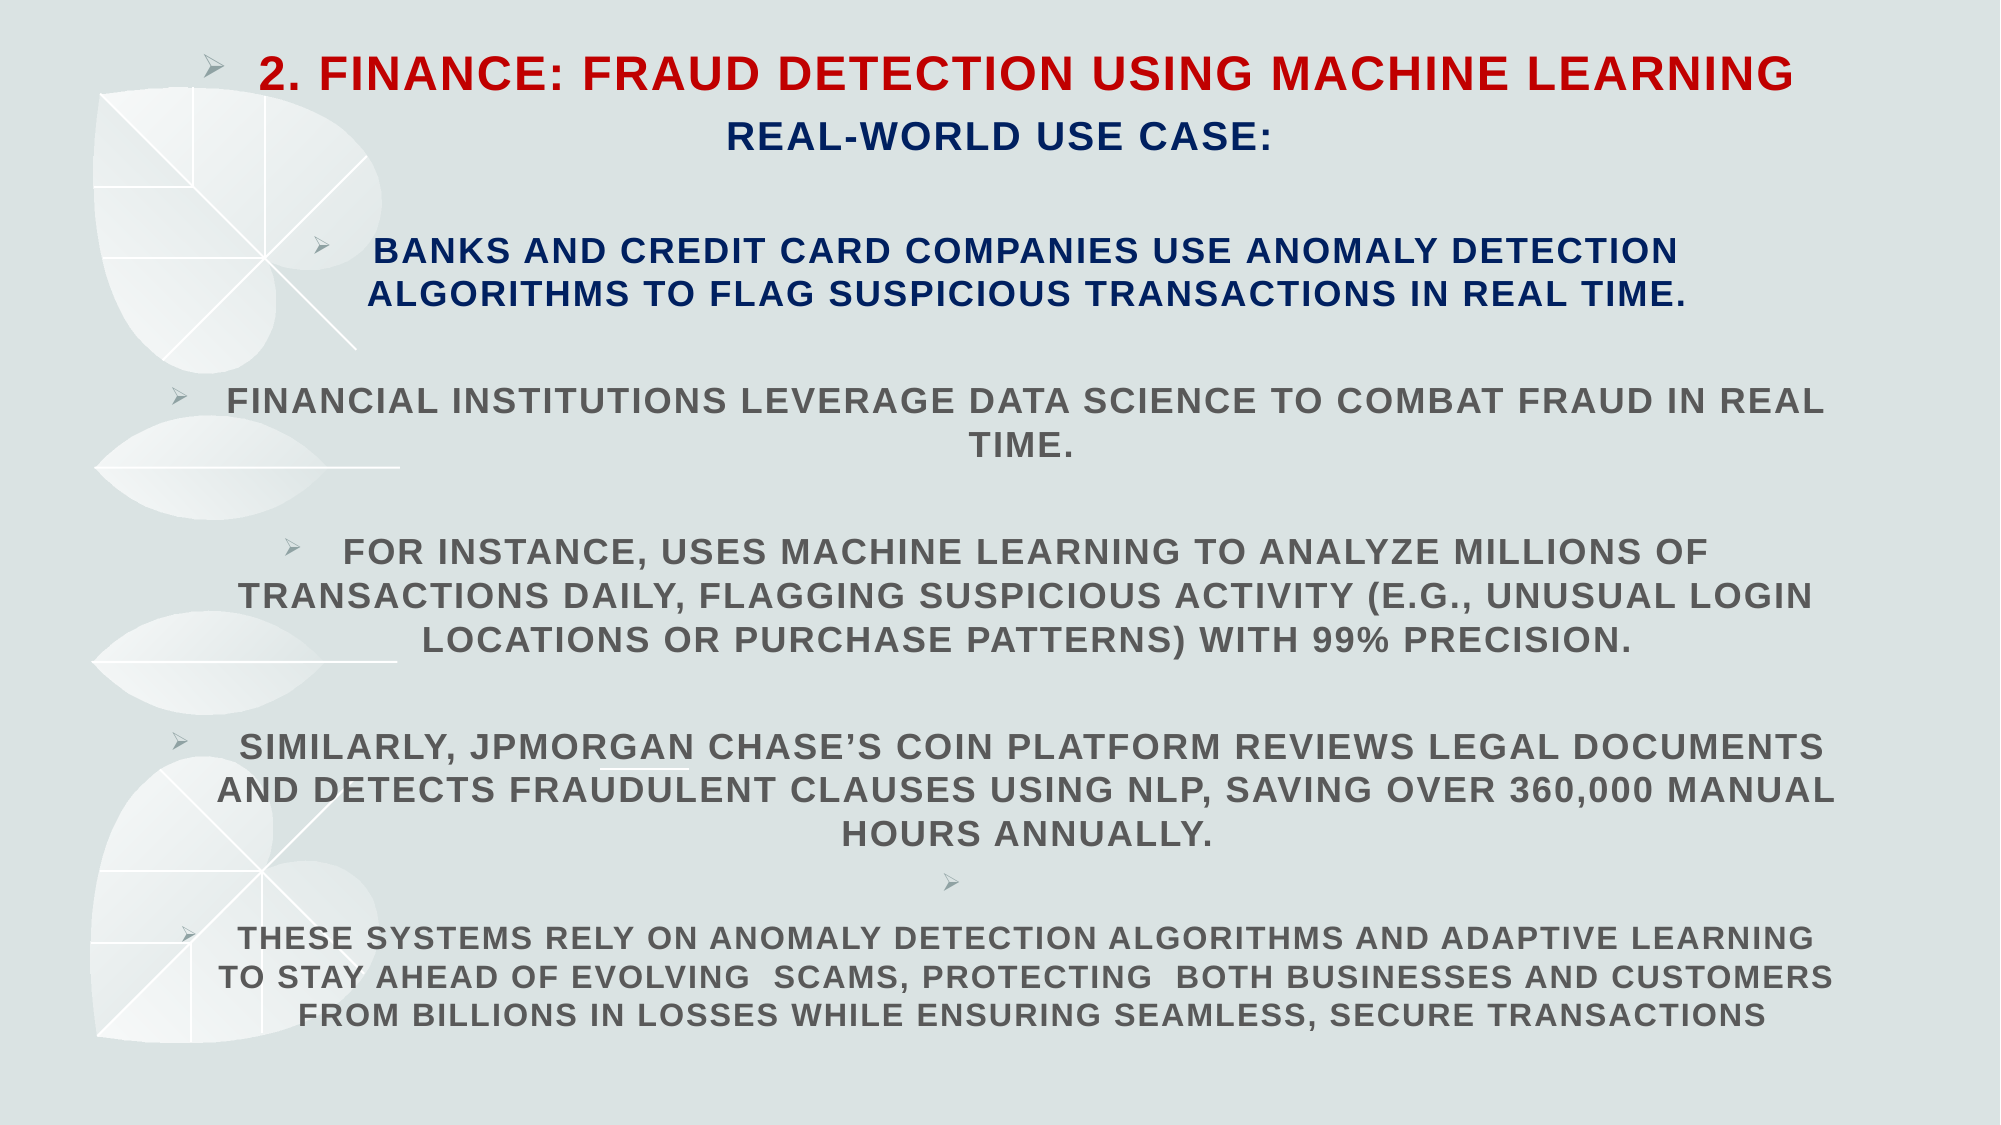

2. Finance: Fraud Detection Using Machine Learning
Real-World Use Case:

Banks and credit card companies use anomaly detection algorithms to flag suspicious transactions in real time.

Financial institutions leverage data science to combat fraud in real time.

for instance, uses machine learning to analyze millions of transactions daily, flagging suspicious activity (e.g., unusual login locations or purchase patterns) with 99% precision.

 Similarly, JPMorgan Chase’s COin platform reviews legal documents and detects fraudulent clauses using NLP, saving over 360,000 manual hours annually.

These systems rely on anomaly detection algorithms and adaptive learning to stay ahead of evolving  scams, protecting  both businesses and customers  from billions in losses while ensuring seamless, secure transactions